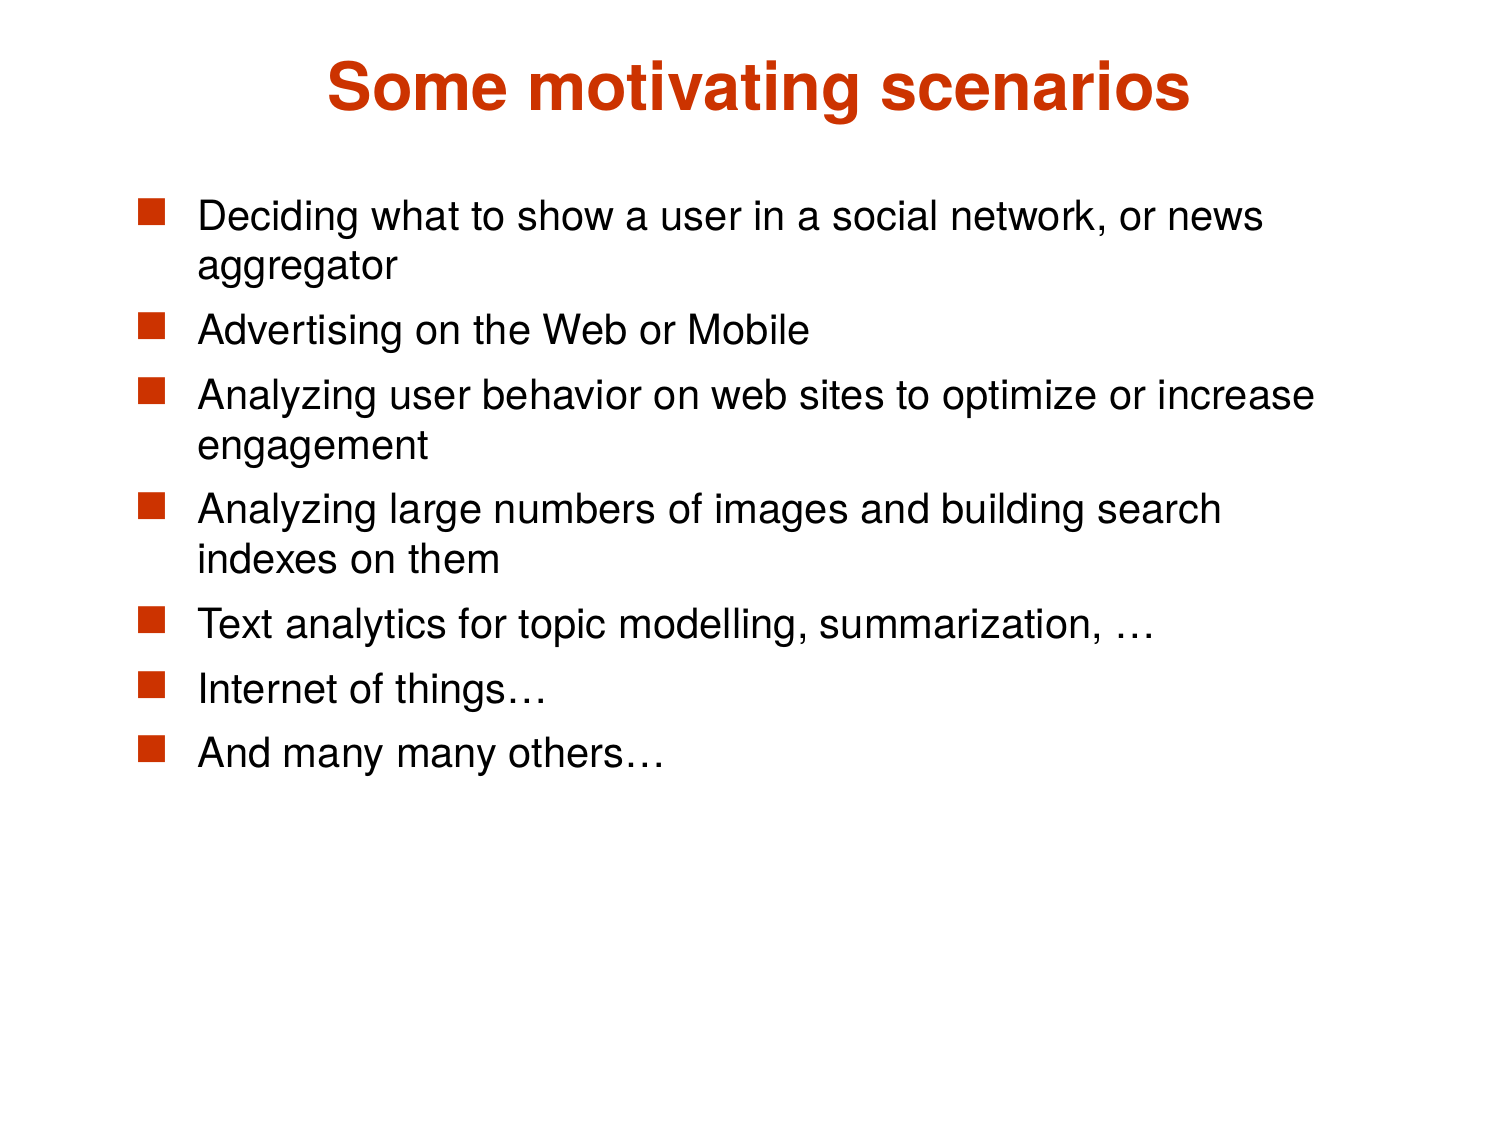

# Some motivating scenarios
Deciding what to show a user in a social network, or news aggregator
Advertising on the Web or Mobile
Analyzing user behavior on web sites to optimize or increase engagement
Analyzing large numbers of images and building search indexes on them
Text analytics for topic modelling, summarization, …
Internet of things…
And many many others…